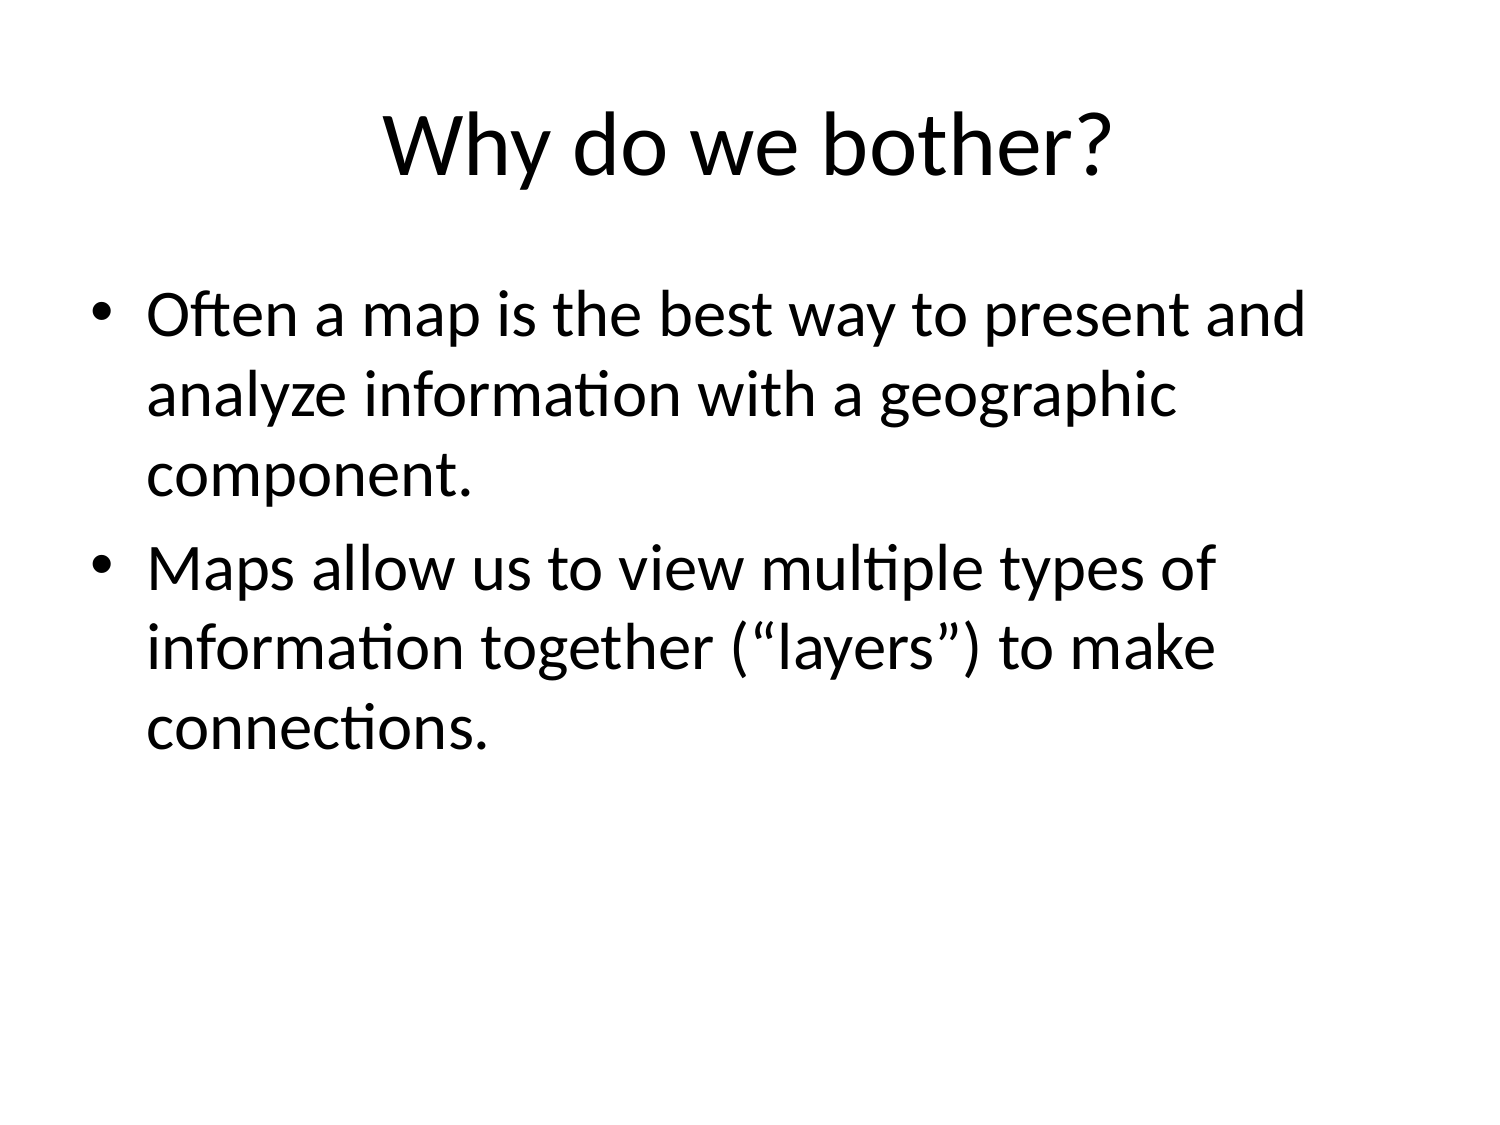

# Why do we bother?
Often a map is the best way to present and analyze information with a geographic component.
Maps allow us to view multiple types of information together (“layers”) to make connections.